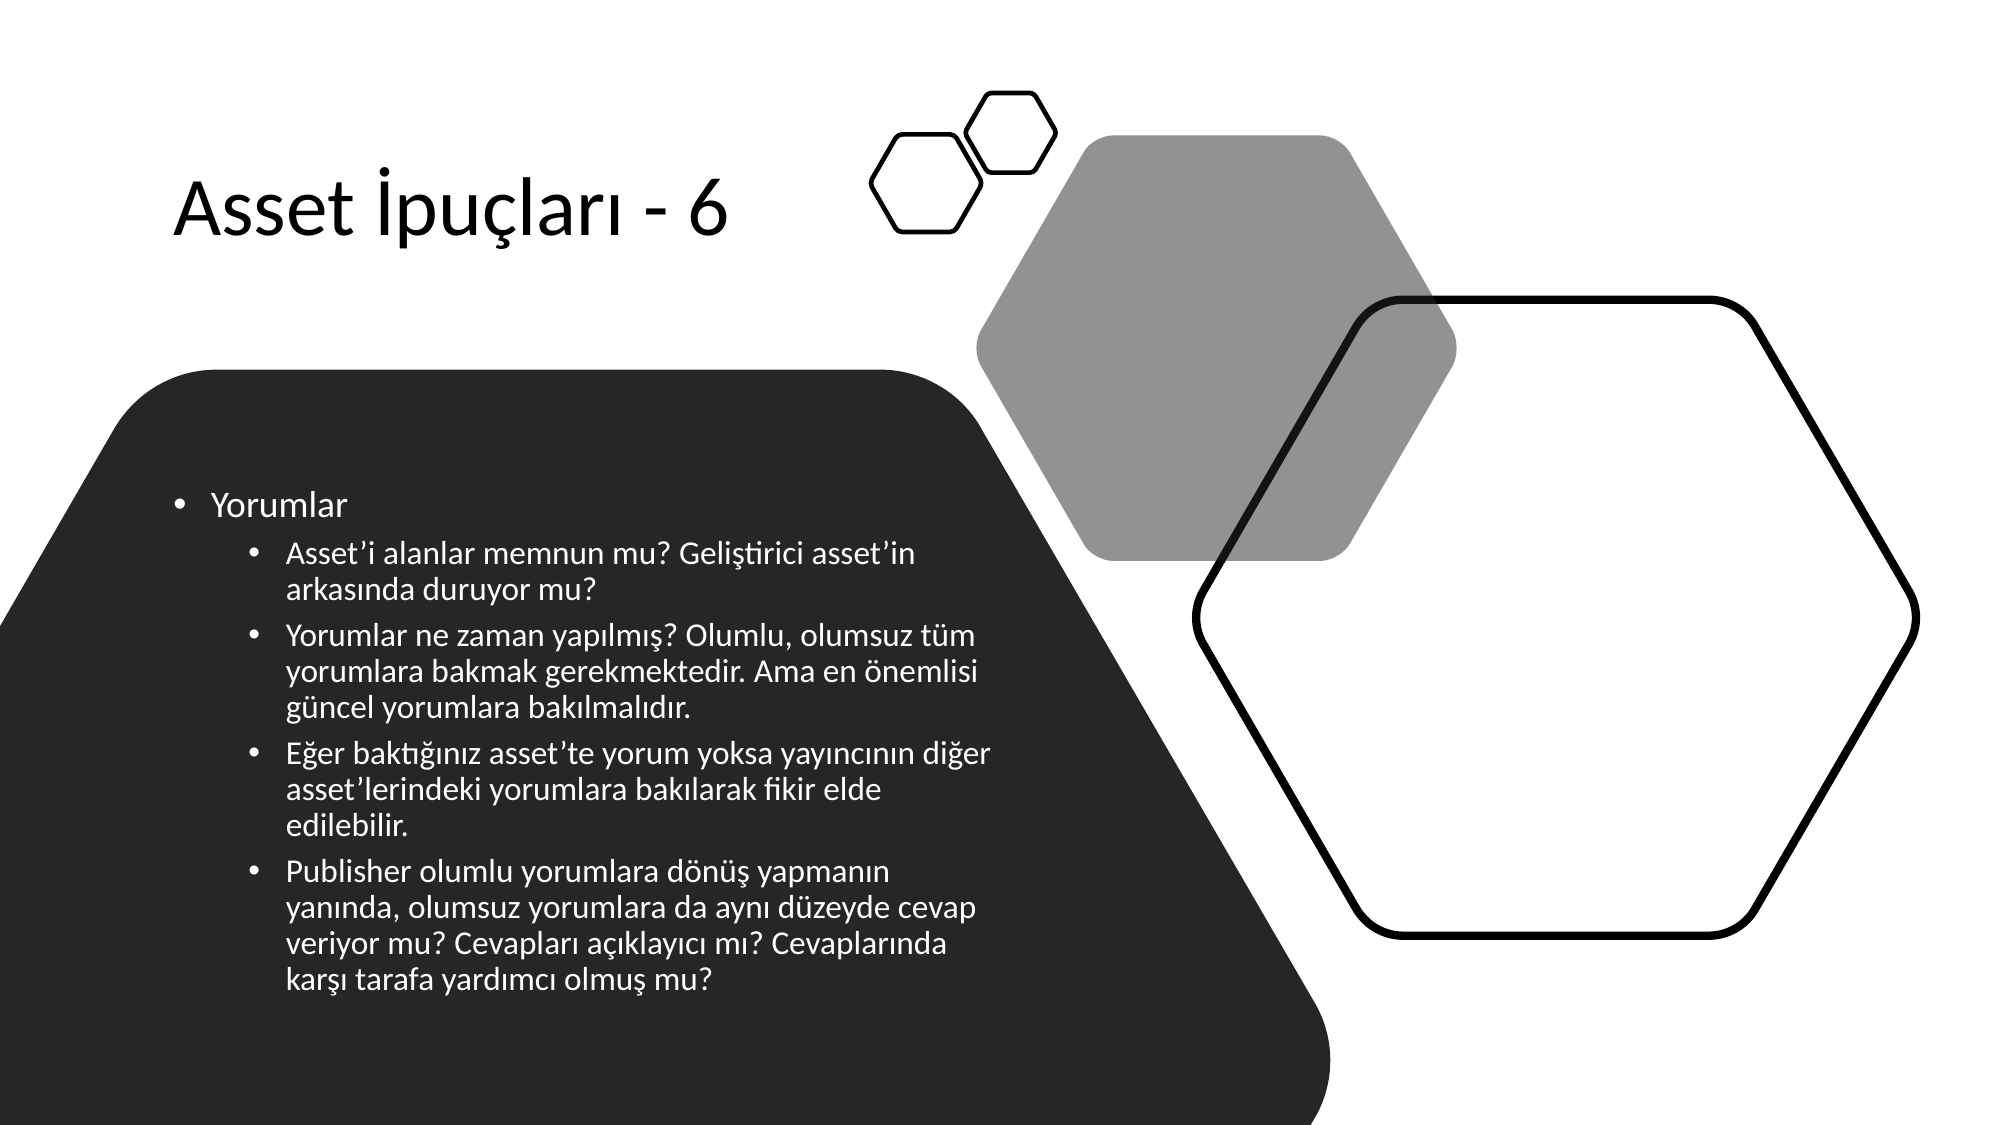

# Asset İpuçları - 6

Yorumlar
Asset’i alanlar memnun mu? Geliştirici asset’in arkasında duruyor mu?
Yorumlar ne zaman yapılmış? Olumlu, olumsuz tüm yorumlara bakmak gerekmektedir. Ama en önemlisi güncel yorumlara bakılmalıdır.
Eğer baktığınız asset’te yorum yoksa yayıncının diğer asset’lerindeki yorumlara bakılarak fikir elde edilebilir.
Publisher olumlu yorumlara dönüş yapmanın yanında, olumsuz yorumlara da aynı düzeyde cevap veriyor mu? Cevapları açıklayıcı mı? Cevaplarında karşı tarafa yardımcı olmuş mu?